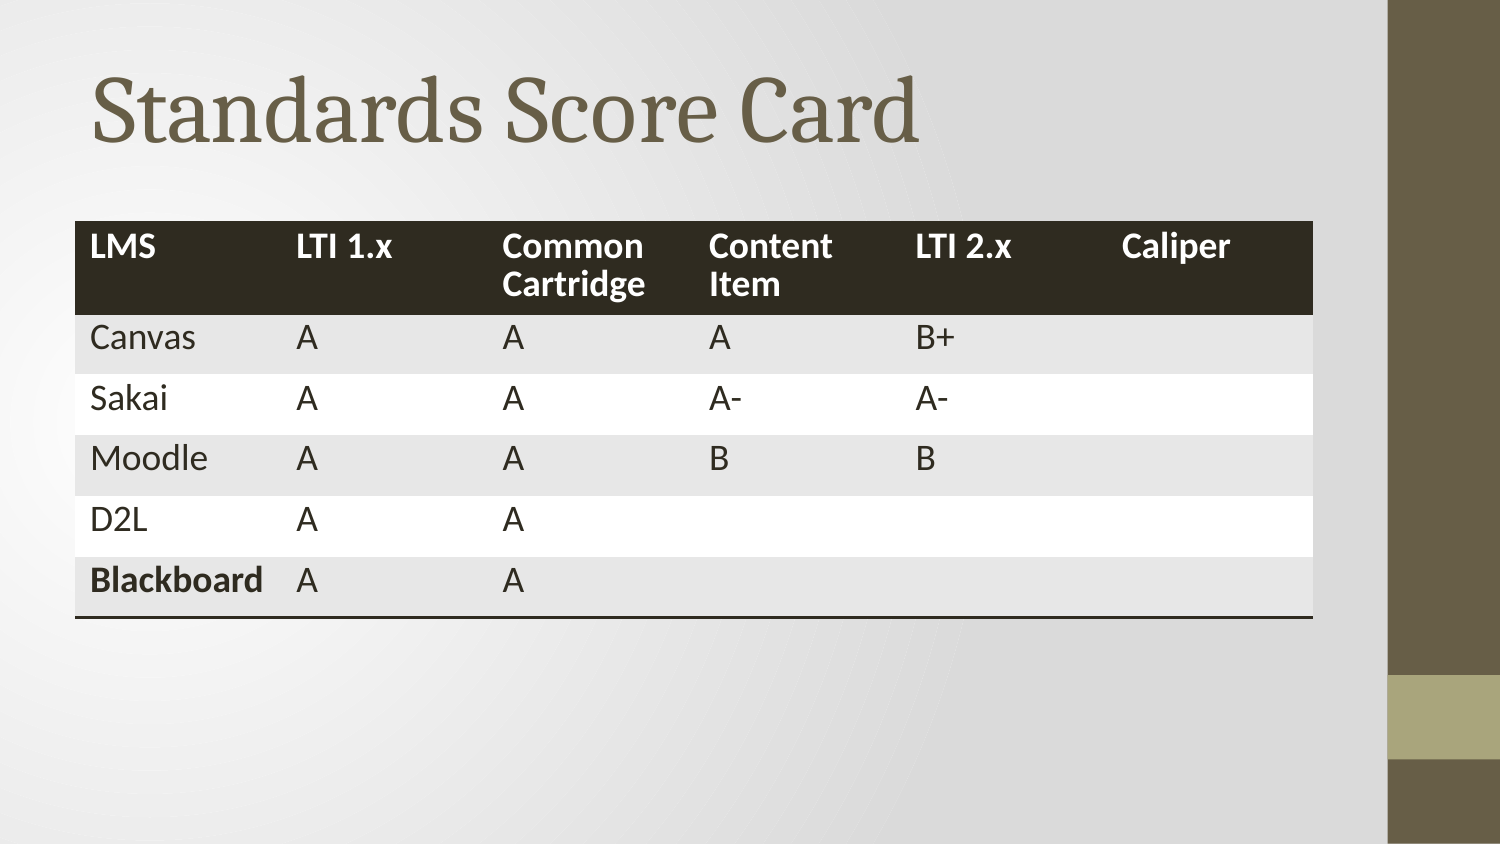

# Standards Score Card
| LMS | LTI 1.x | Common Cartridge | Content Item | LTI 2.x | Caliper |
| --- | --- | --- | --- | --- | --- |
| Canvas | A | A | A | B+ |  |
| Sakai | A | A | A- | A- |  |
| Moodle | A | A | B | B |  |
| D2L | A | A |  |  |  |
| Blackboard | A | A |  |  |  |